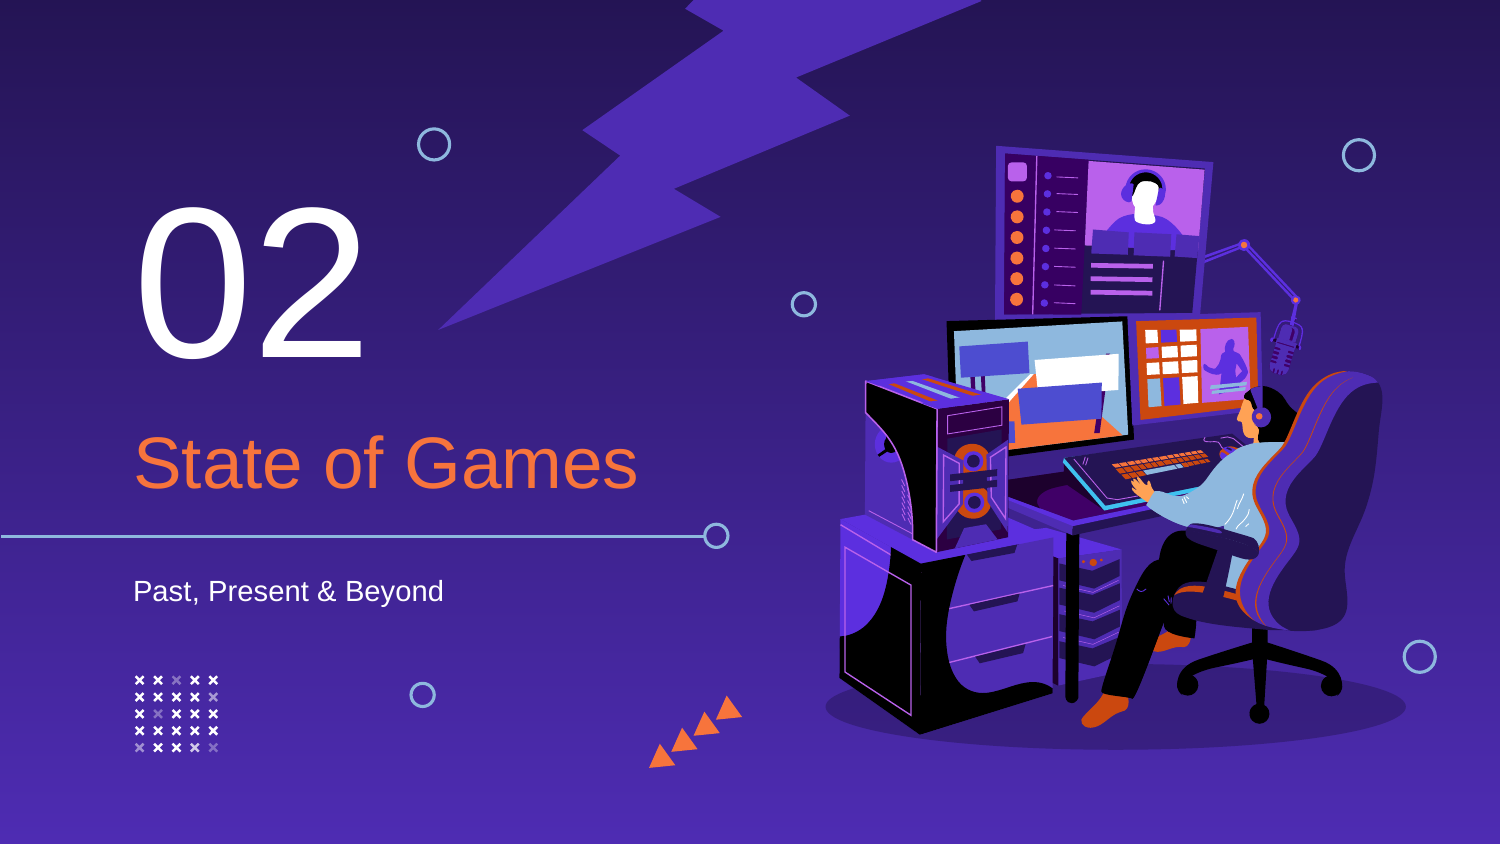

02
# State of Games

Past, Present & Beyond